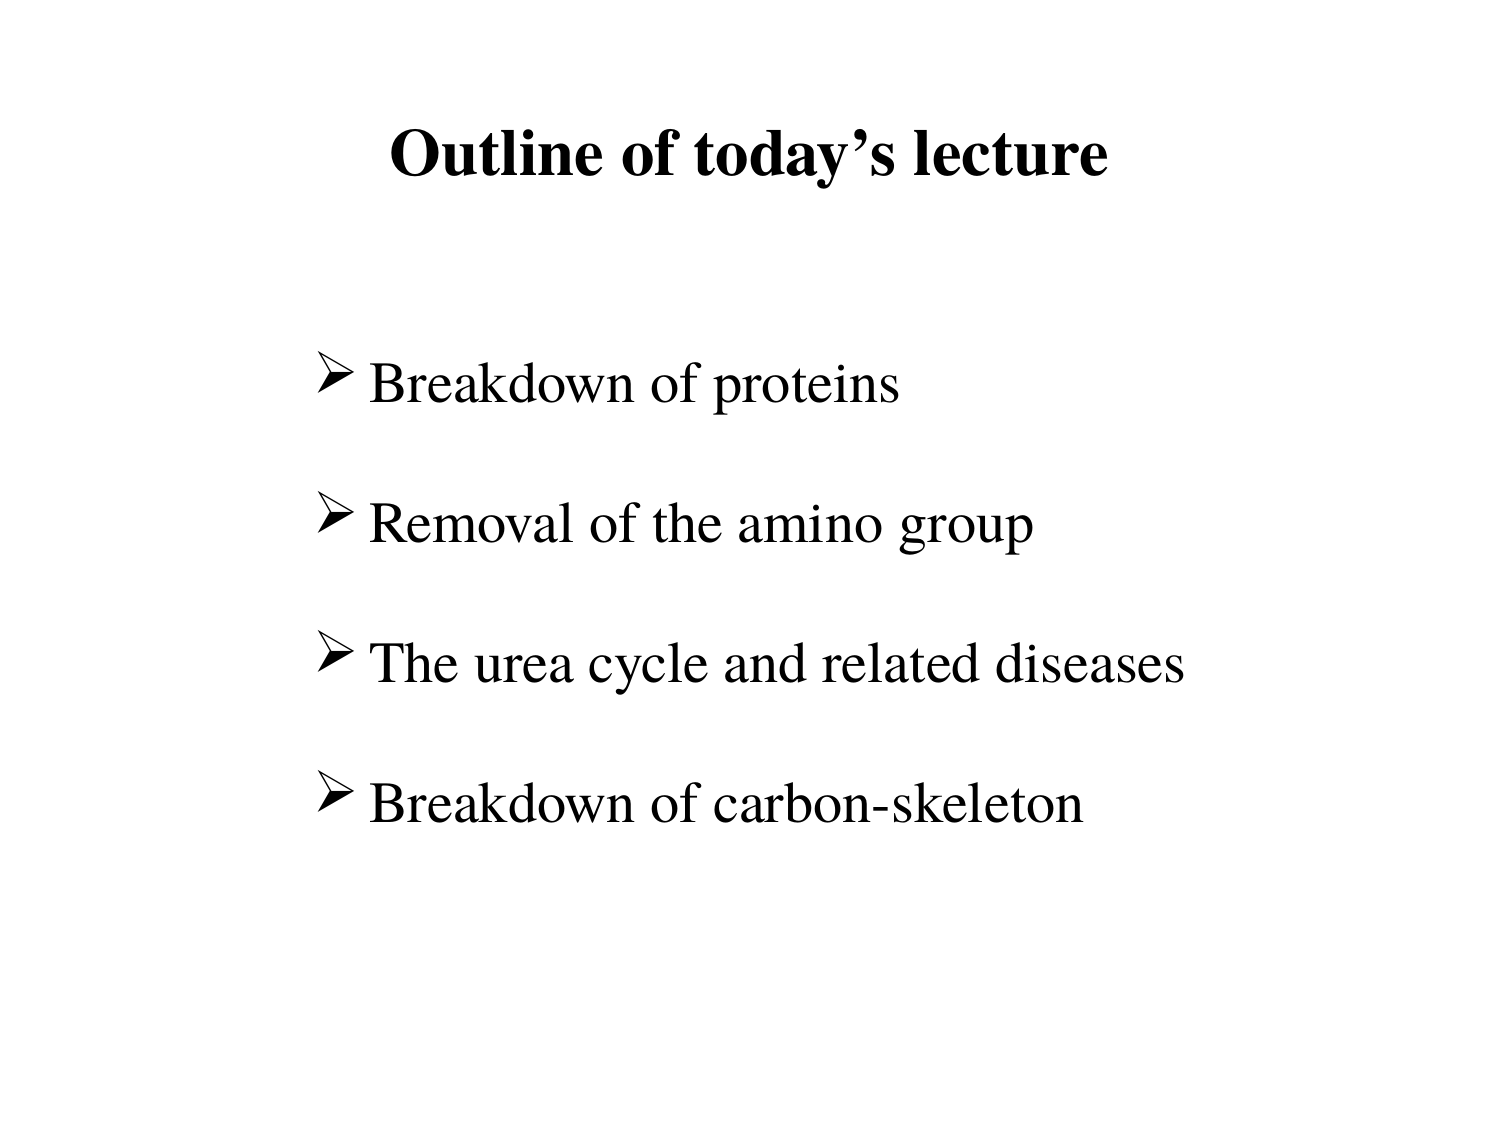

Outline of today’s lecture
Breakdown of proteins

Removal of the amino group

The urea cycle and related diseases

Breakdown of carbon-skeleton